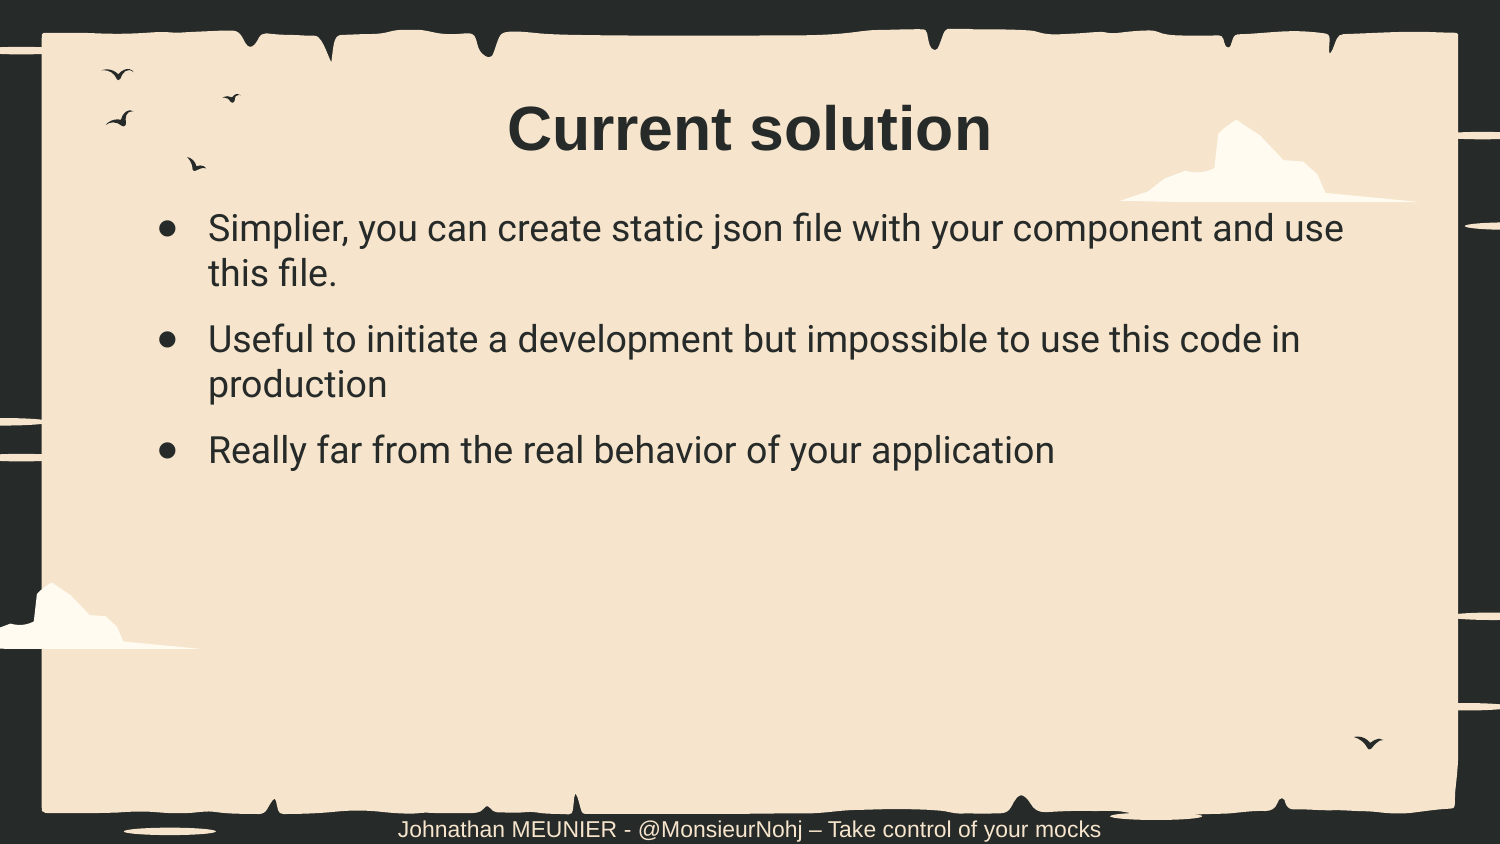

# Current solution
Simplier, you can create static json file with your component and use this file.
Useful to initiate a development but impossible to use this code in production
Really far from the real behavior of your application